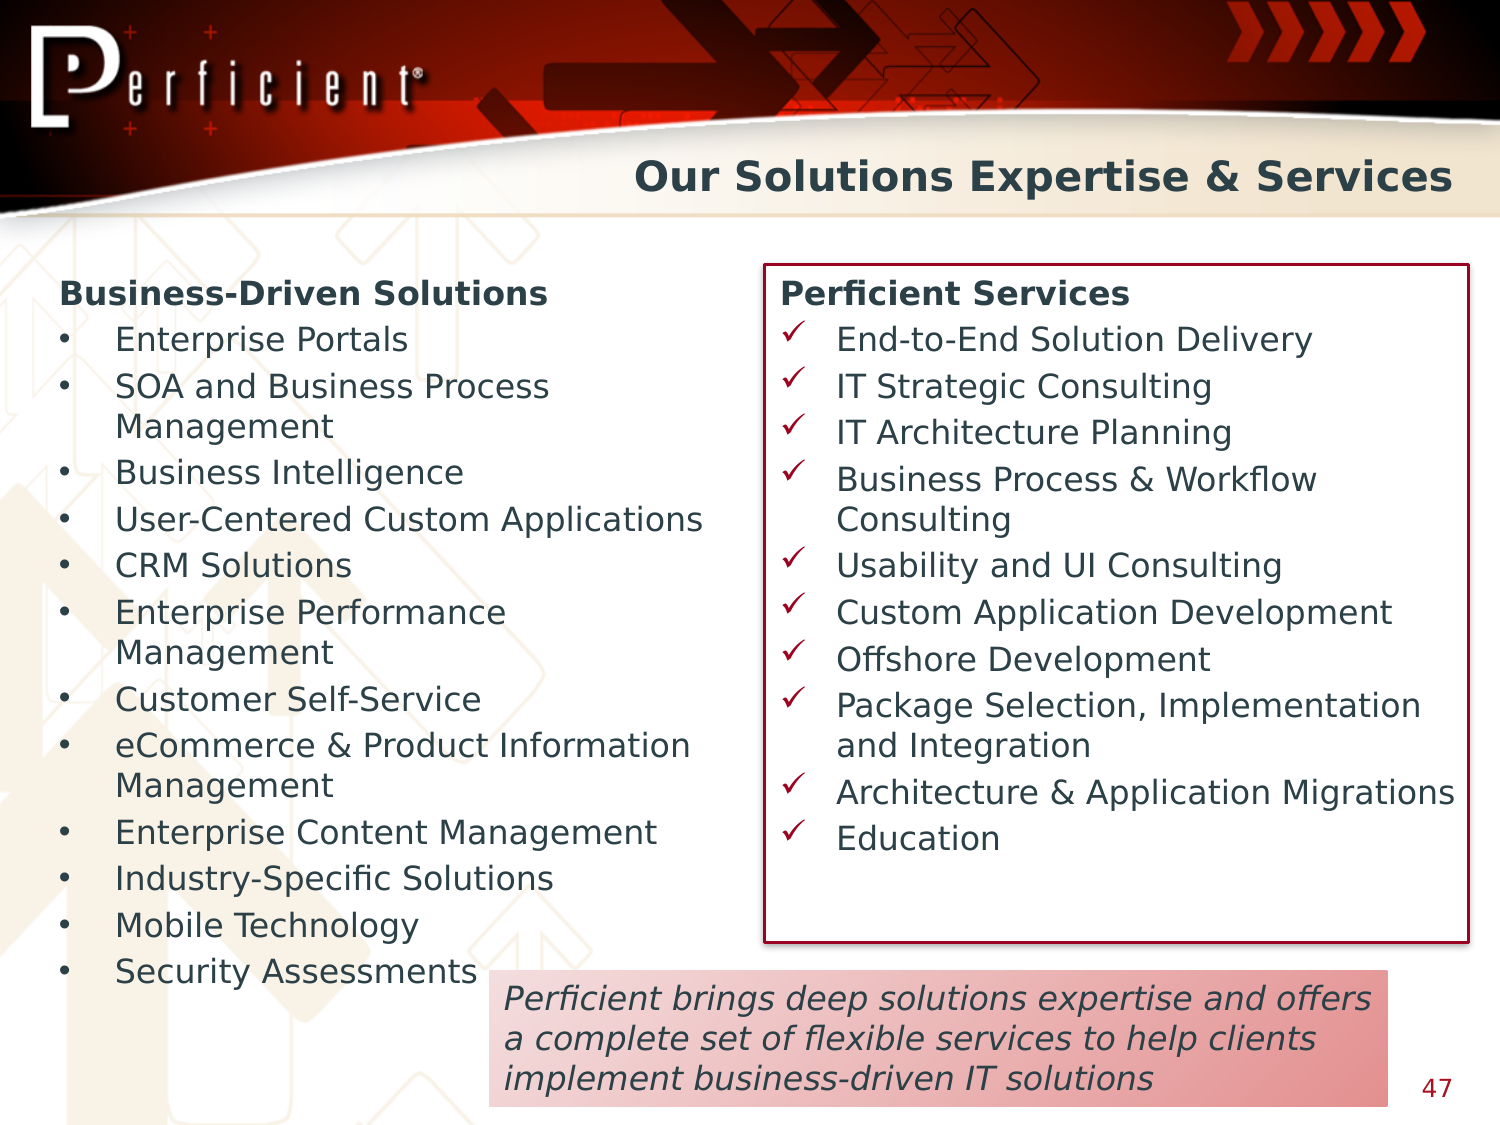

# Our Solutions Expertise & Services
Business-Driven Solutions
Enterprise Portals
SOA and Business Process Management
Business Intelligence
User-Centered Custom Applications
CRM Solutions
Enterprise Performance Management
Customer Self-Service
eCommerce & Product Information Management
Enterprise Content Management
Industry-Specific Solutions
Mobile Technology
Security Assessments

Perficient Services
End-to-End Solution Delivery
IT Strategic Consulting
IT Architecture Planning
Business Process & Workflow Consulting
Usability and UI Consulting
Custom Application Development
Offshore Development
Package Selection, Implementation and Integration
Architecture & Application Migrations
Education

Perficient brings deep solutions expertise and offers a complete set of flexible services to help clients implement business-driven IT solutions
47